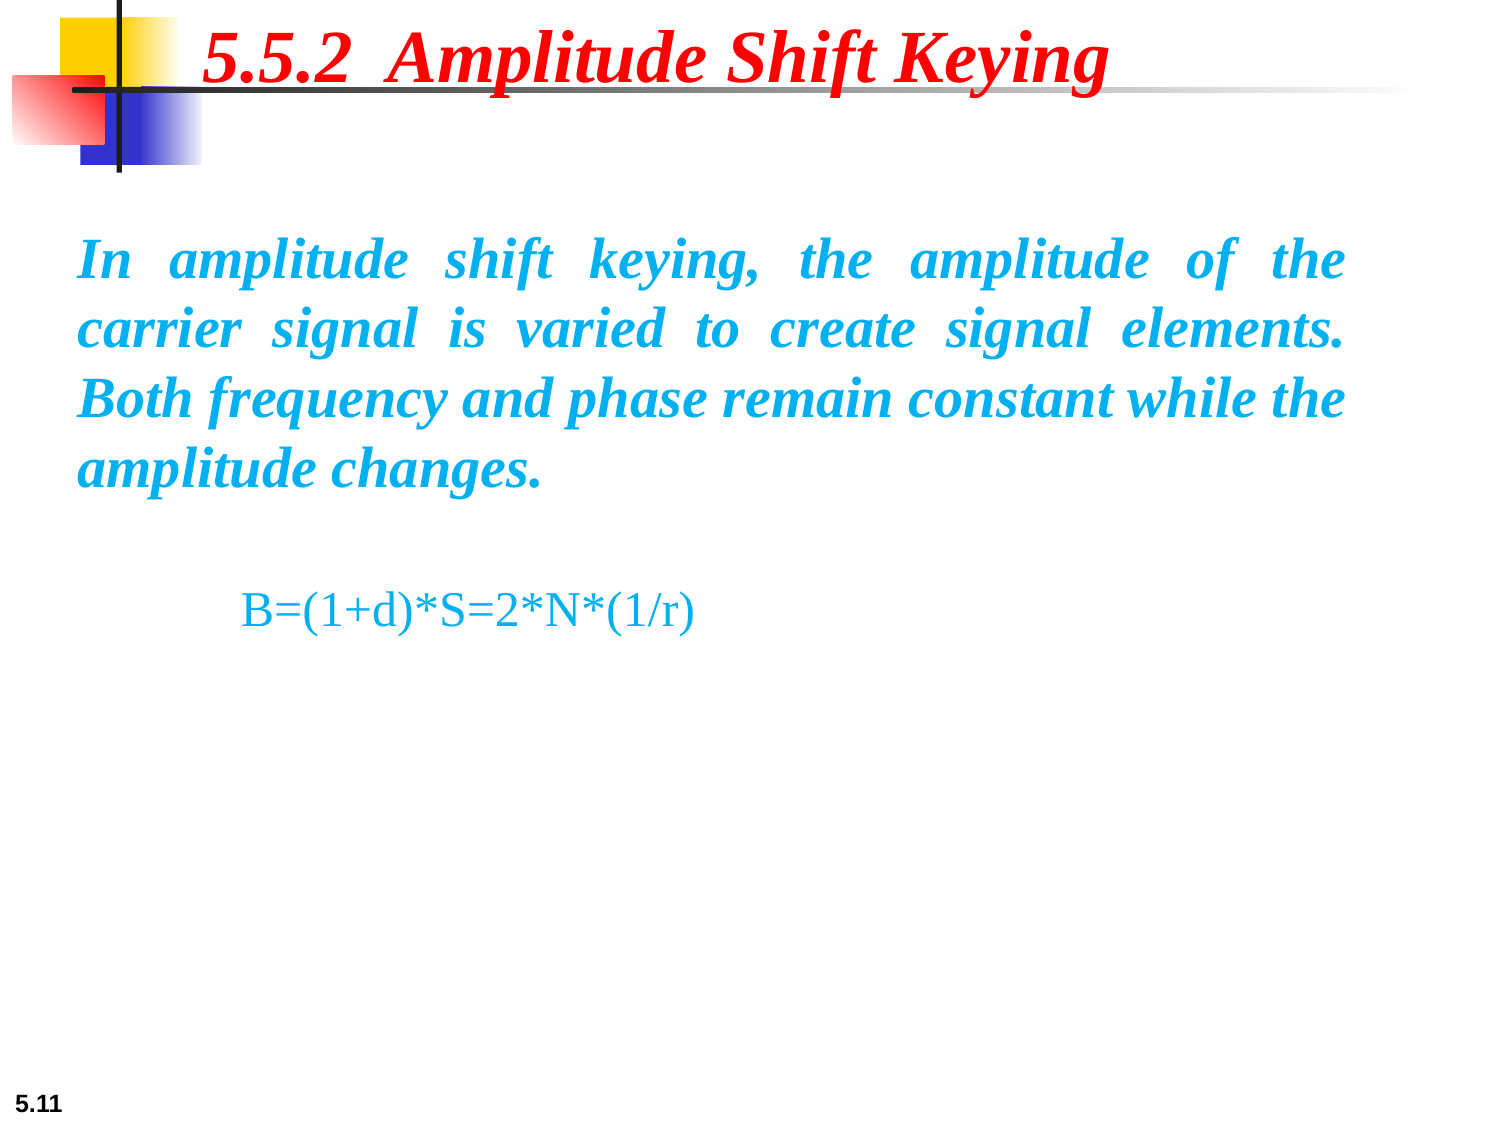

5.5.2  Amplitude Shift Keying

In amplitude shift keying, the amplitude of the carrier signal is varied to create signal elements. Both frequency and phase remain constant while the amplitude changes.
B=(1+d)*S=2*N*(1/r)
5.11